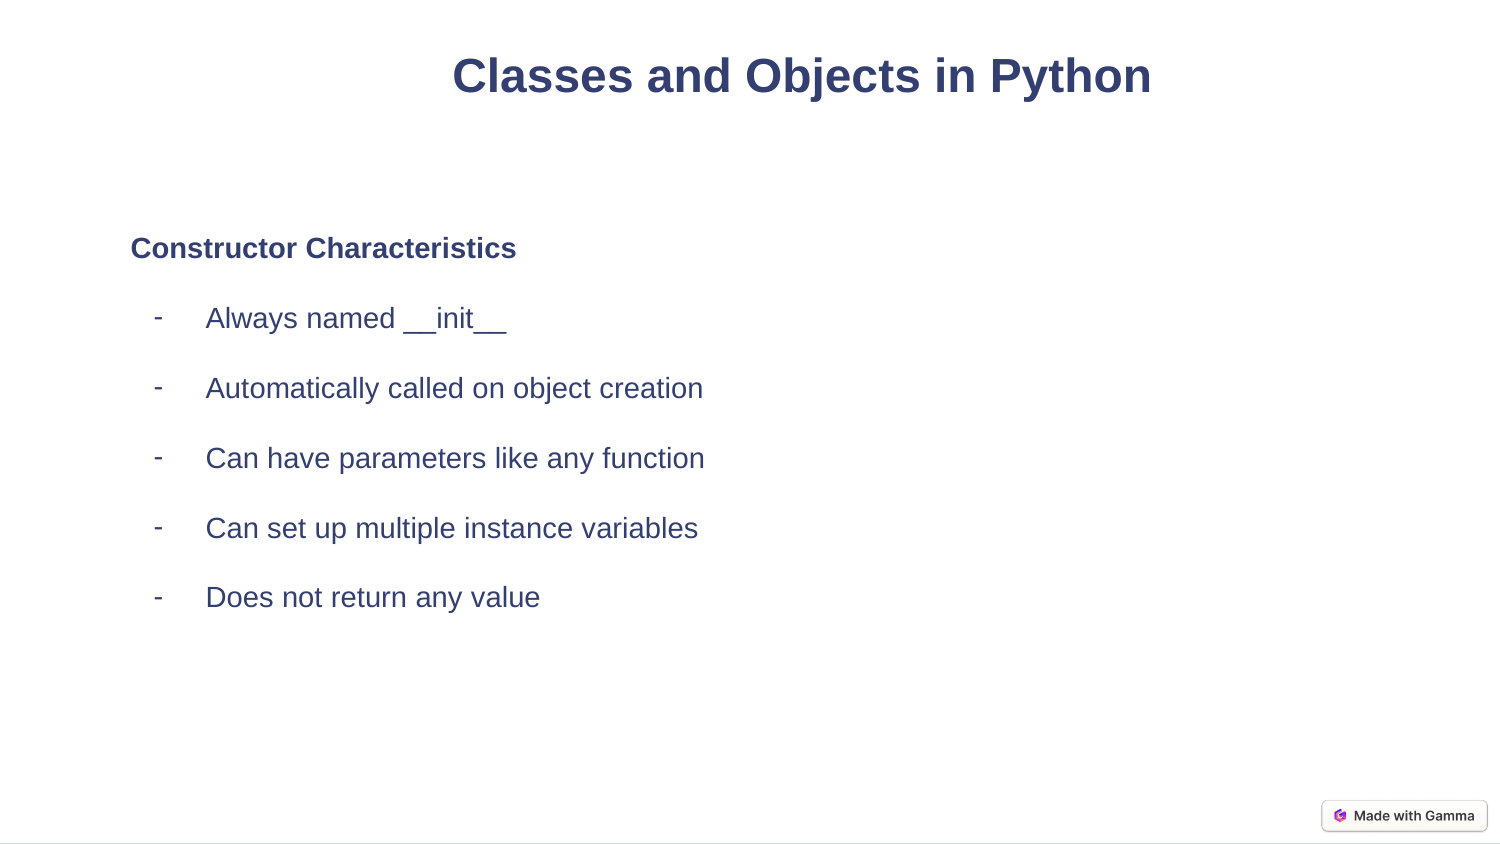

Classes and Objects in Python

Constructor Characteristics
Always named __init__
Automatically called on object creation
Can have parameters like any function
Can set up multiple instance variables
Does not return any value